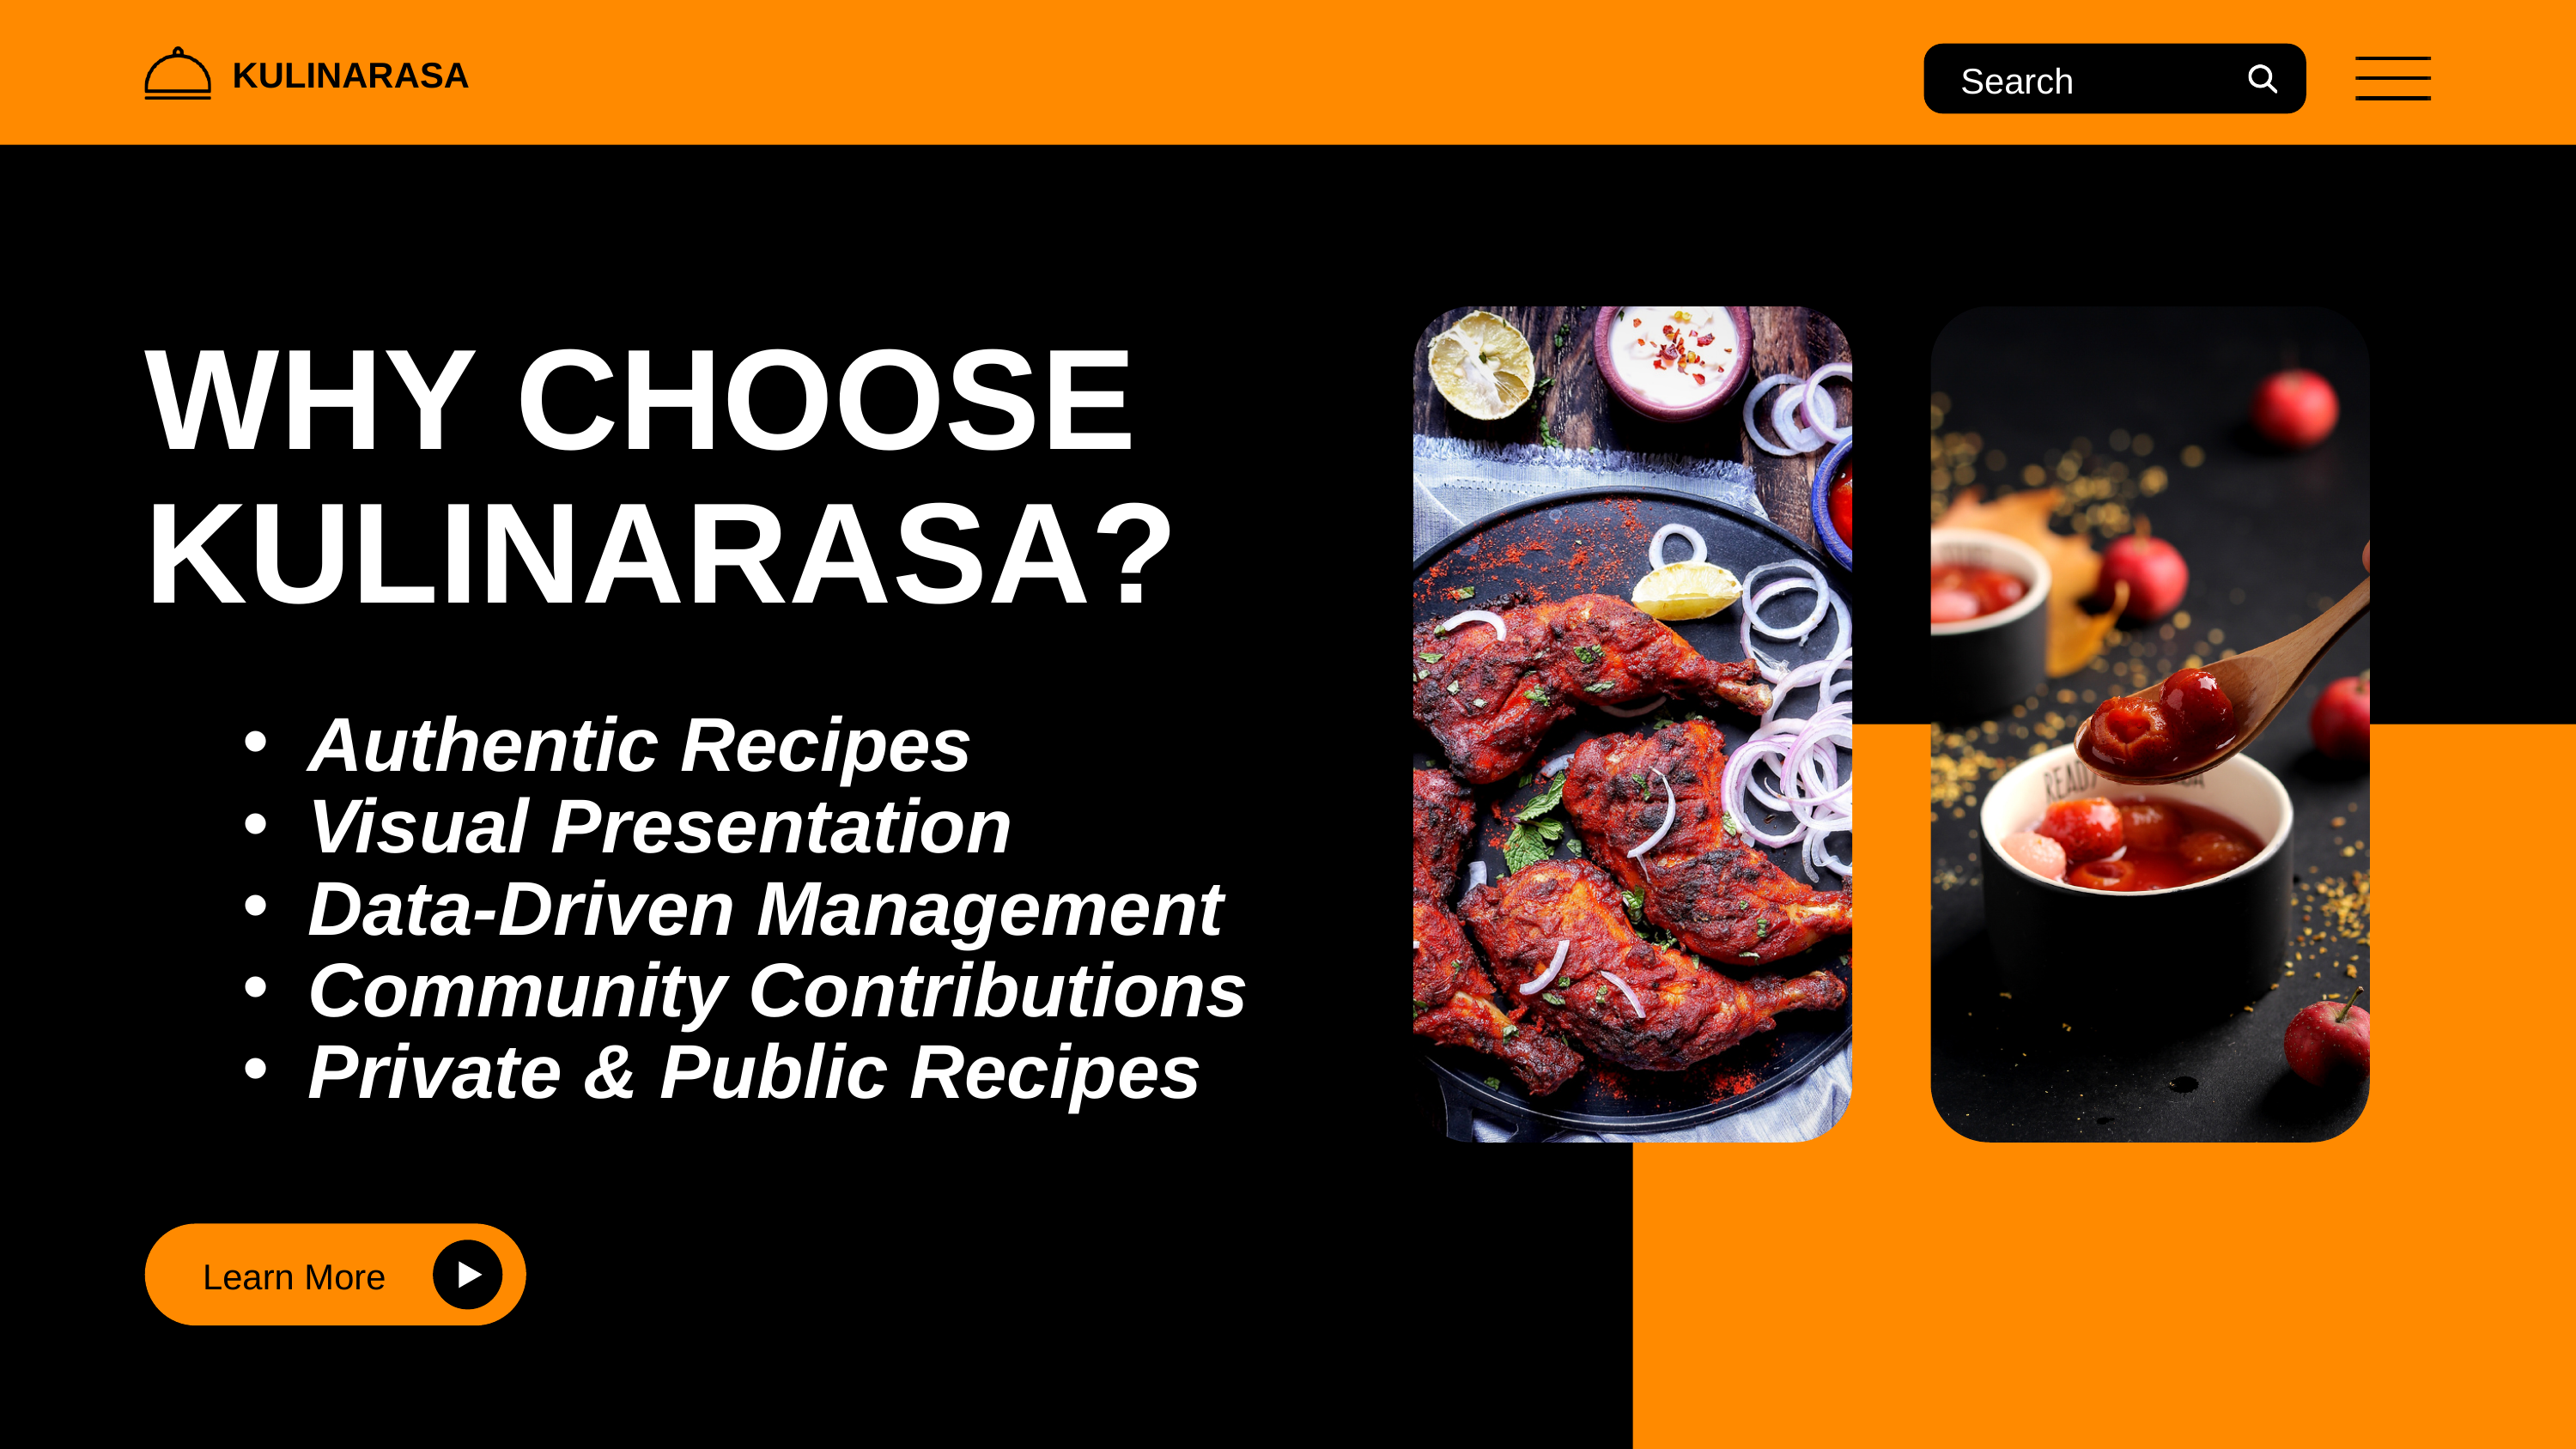

Search

KULINARASA

WHY CHOOSE
KULINARASA?
Authentic Recipes
Visual Presentation
Data-Driven Management
Community Contributions
Private & Public Recipes

Learn More